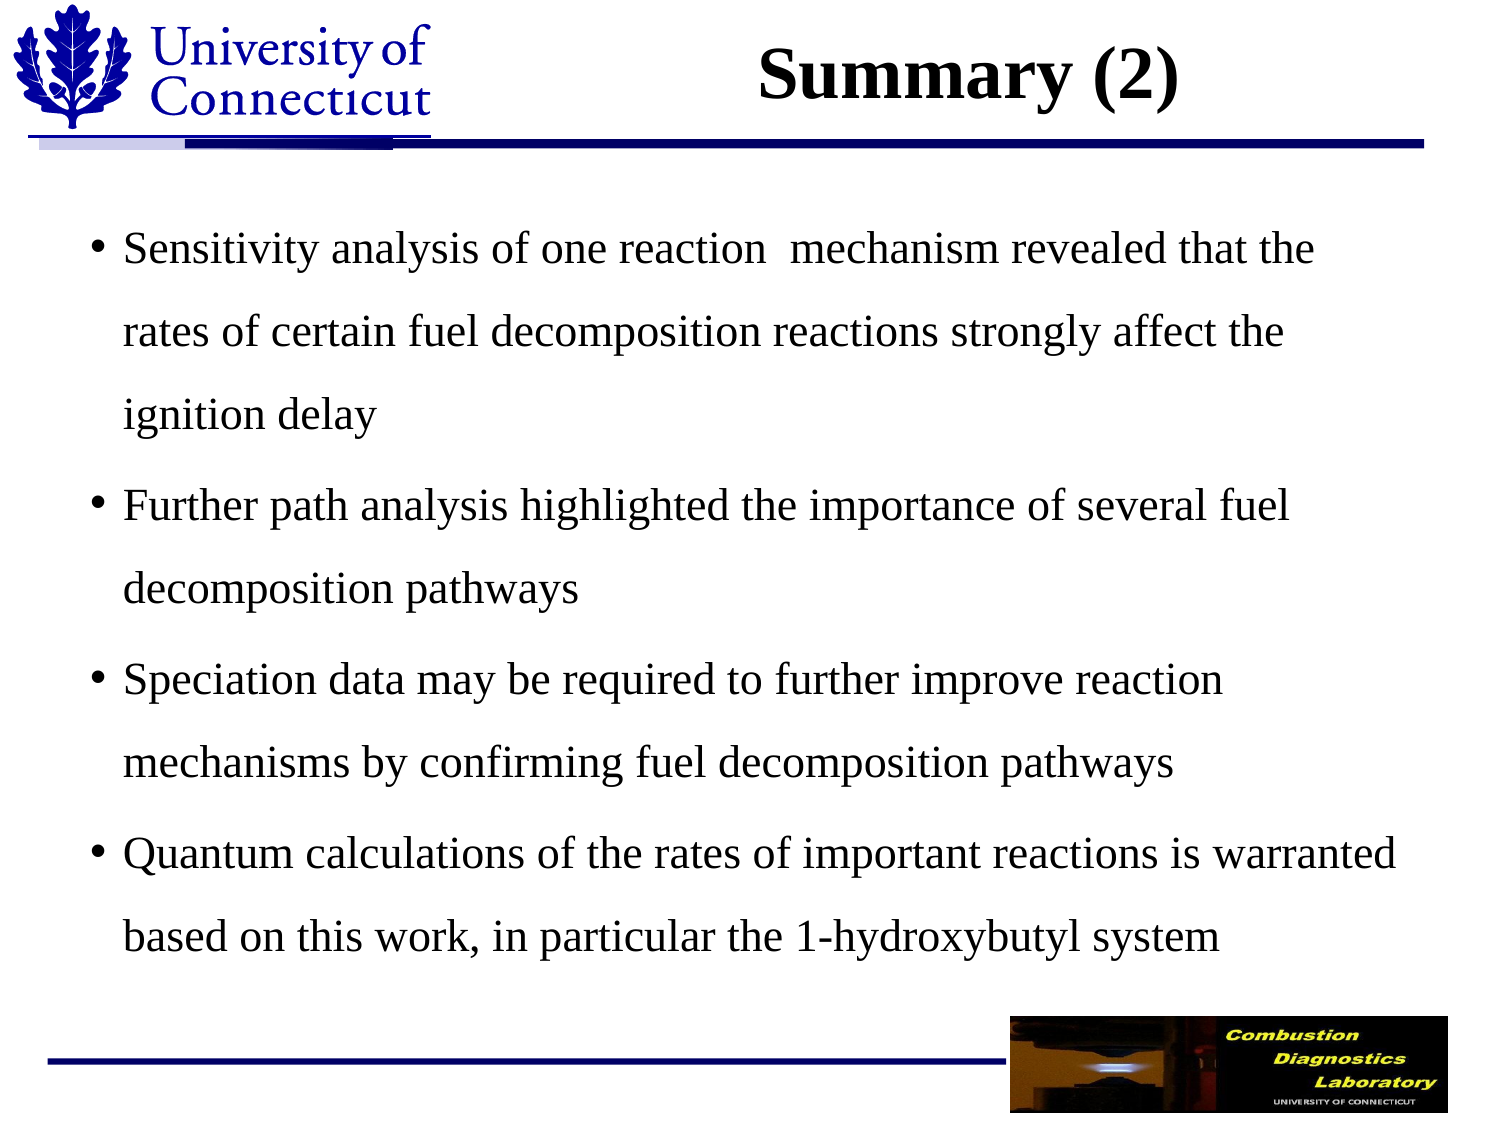

# Summary (2)
Sensitivity analysis of one reaction  mechanism revealed that the rates of certain fuel decomposition reactions strongly affect the ignition delay
Further path analysis highlighted the importance of several fuel decomposition pathways
Speciation data may be required to further improve reaction mechanisms by confirming fuel decomposition pathways
Quantum calculations of the rates of important reactions is warranted based on this work, in particular the 1-hydroxybutyl system